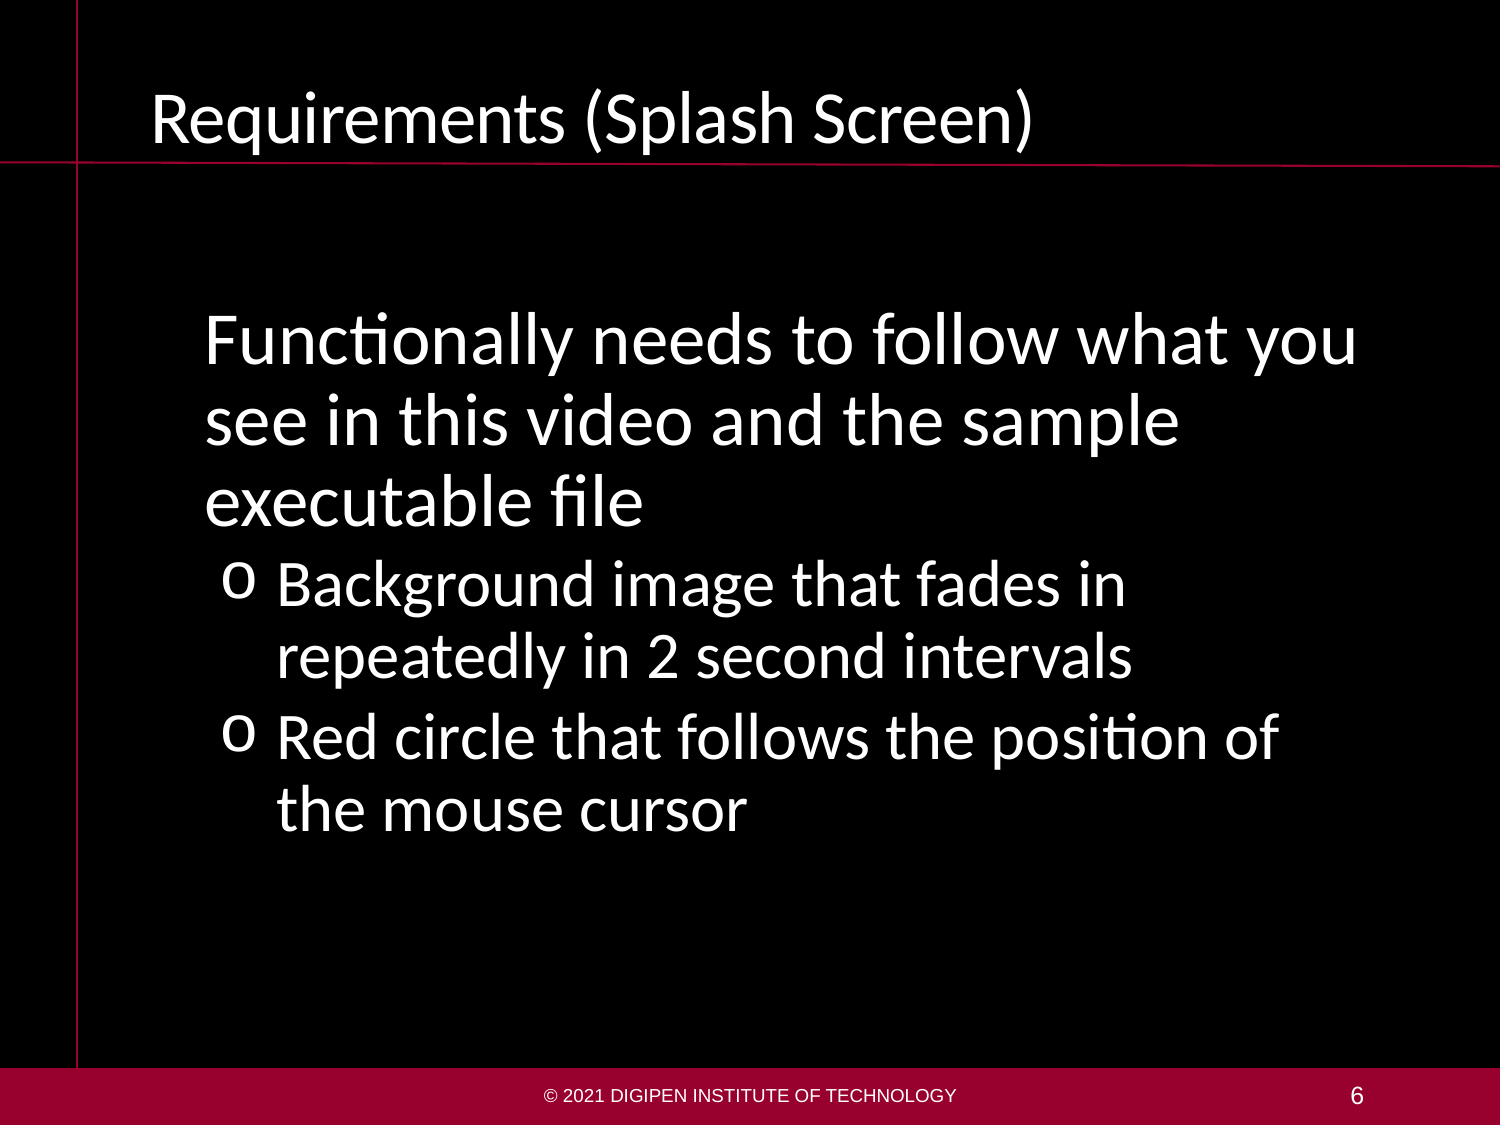

# Requirements (Splash Screen)

Functionally needs to follow what you see in this video and the sample executable file
Background image that fades in repeatedly in 2 second intervals
Red circle that follows the position of the mouse cursor

© 2021 DigiPen Institute of Technology
6